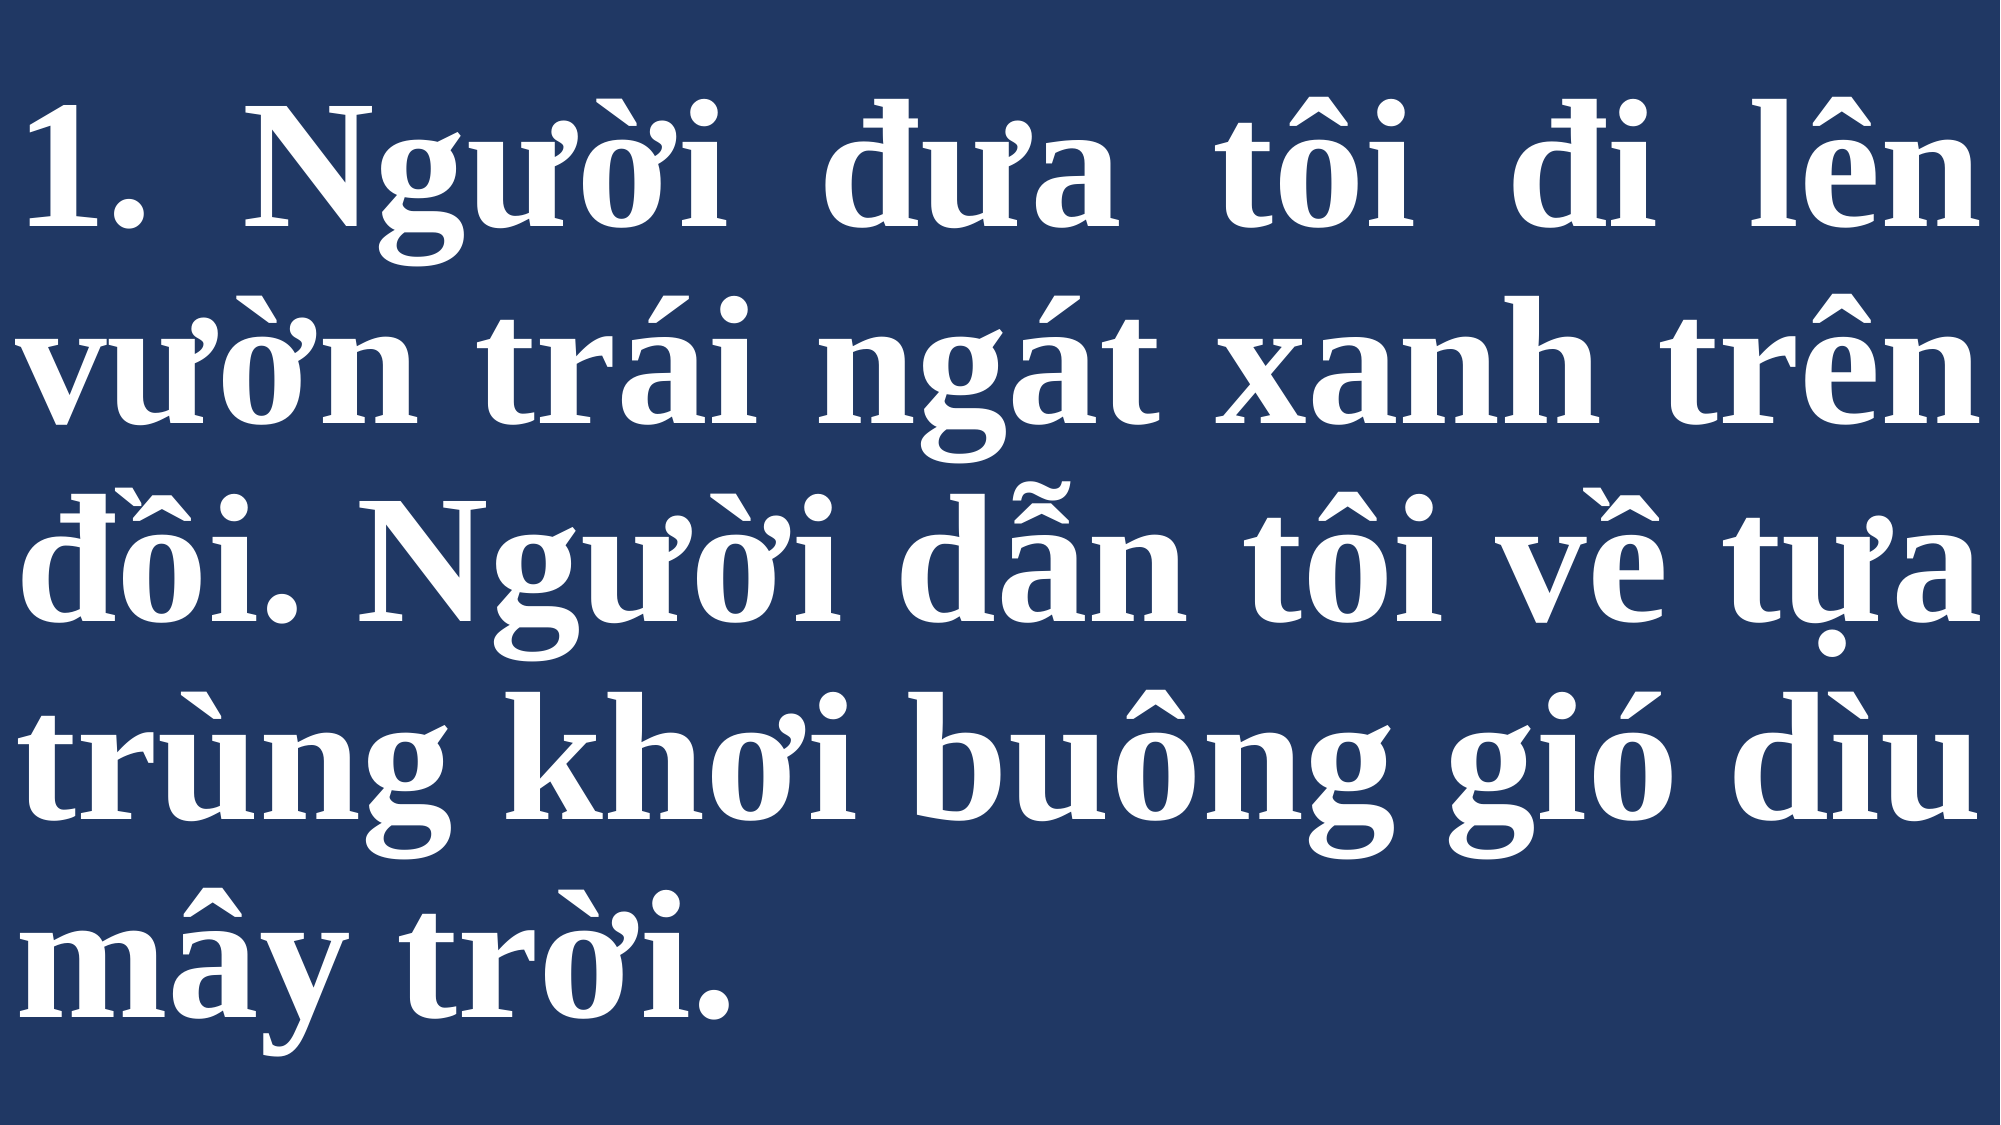

# 1. Người đưa tôi đi lên vườn trái ngát xanh trên đồi. Người dẫn tôi về tựa trùng khơi buông gió dìu mây trời.